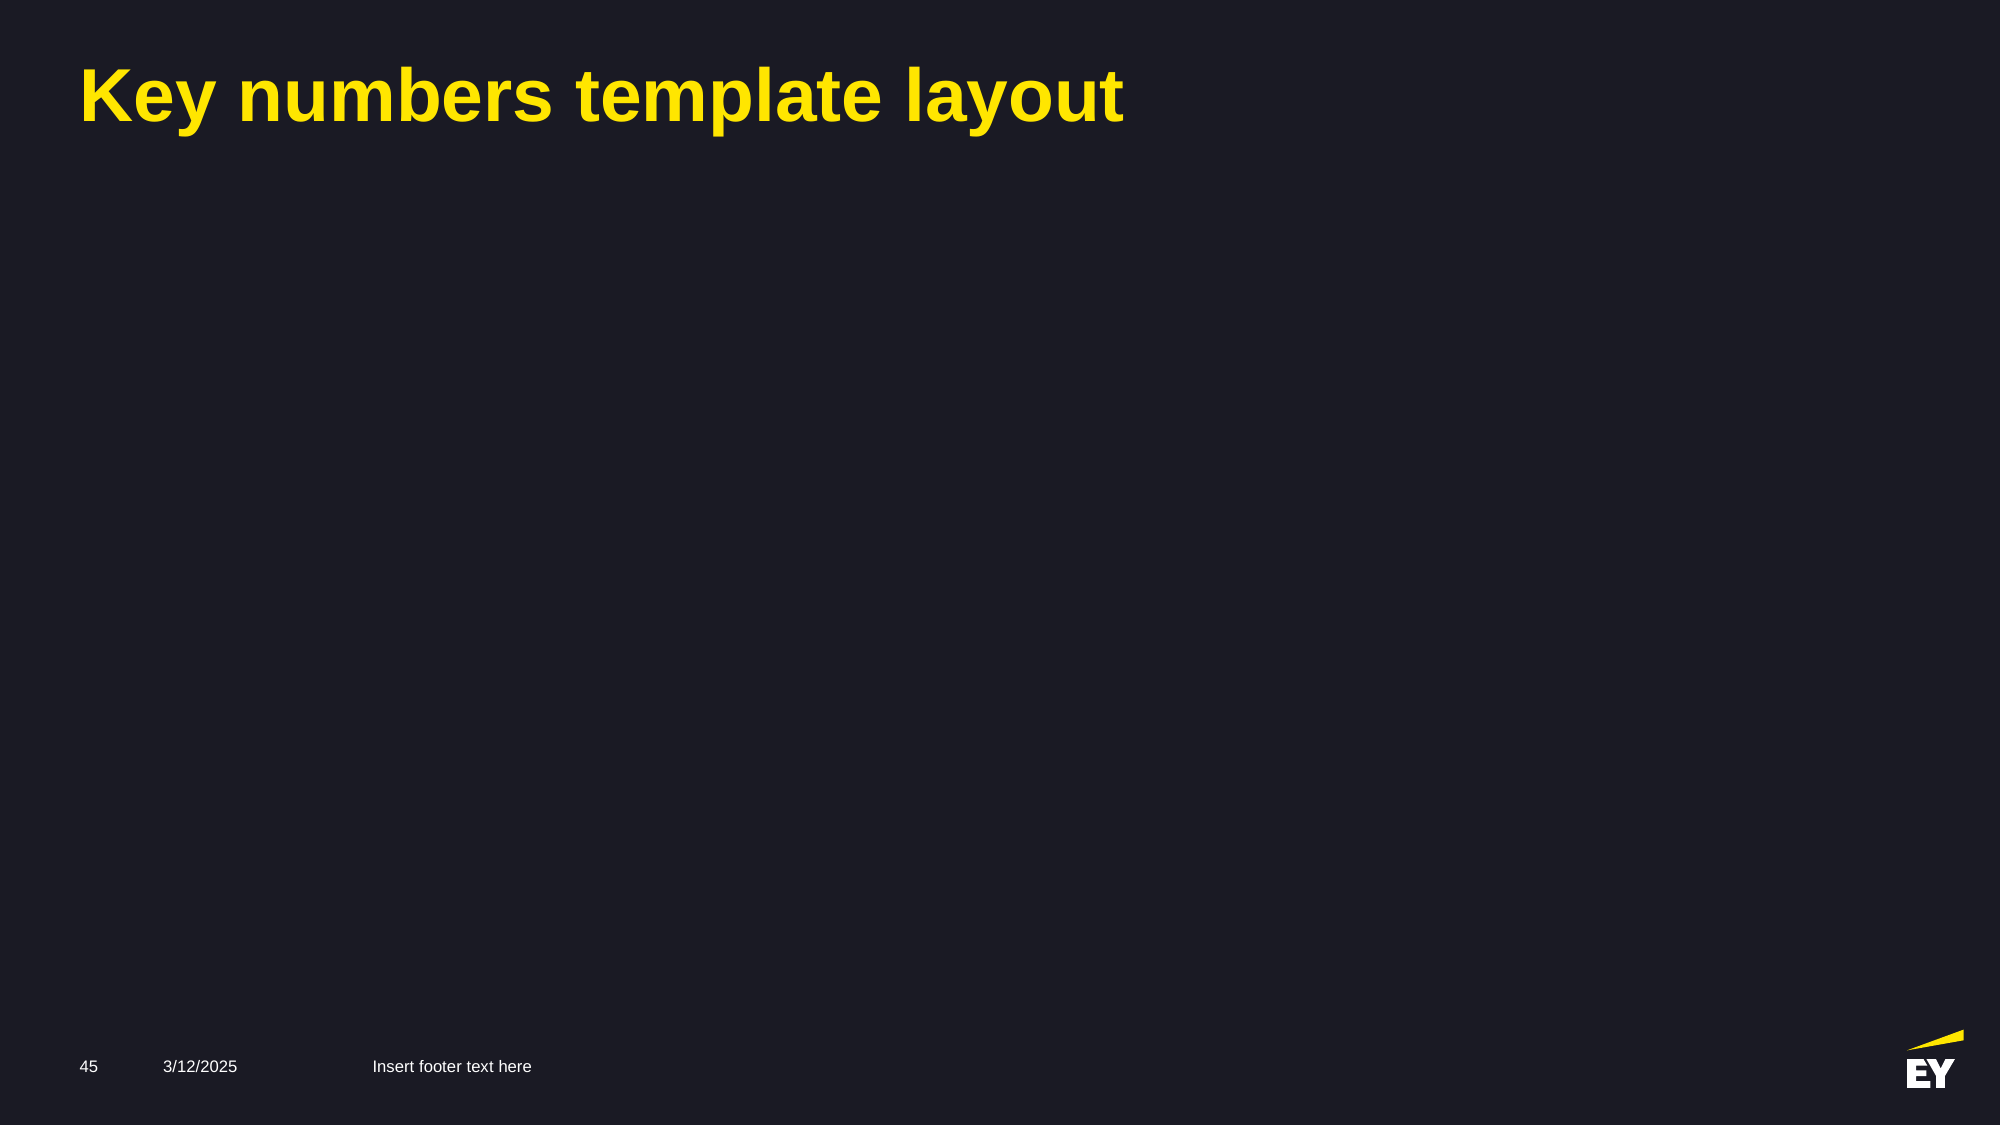

# Key numbers template layout

45
3/12/2025
Insert footer text here